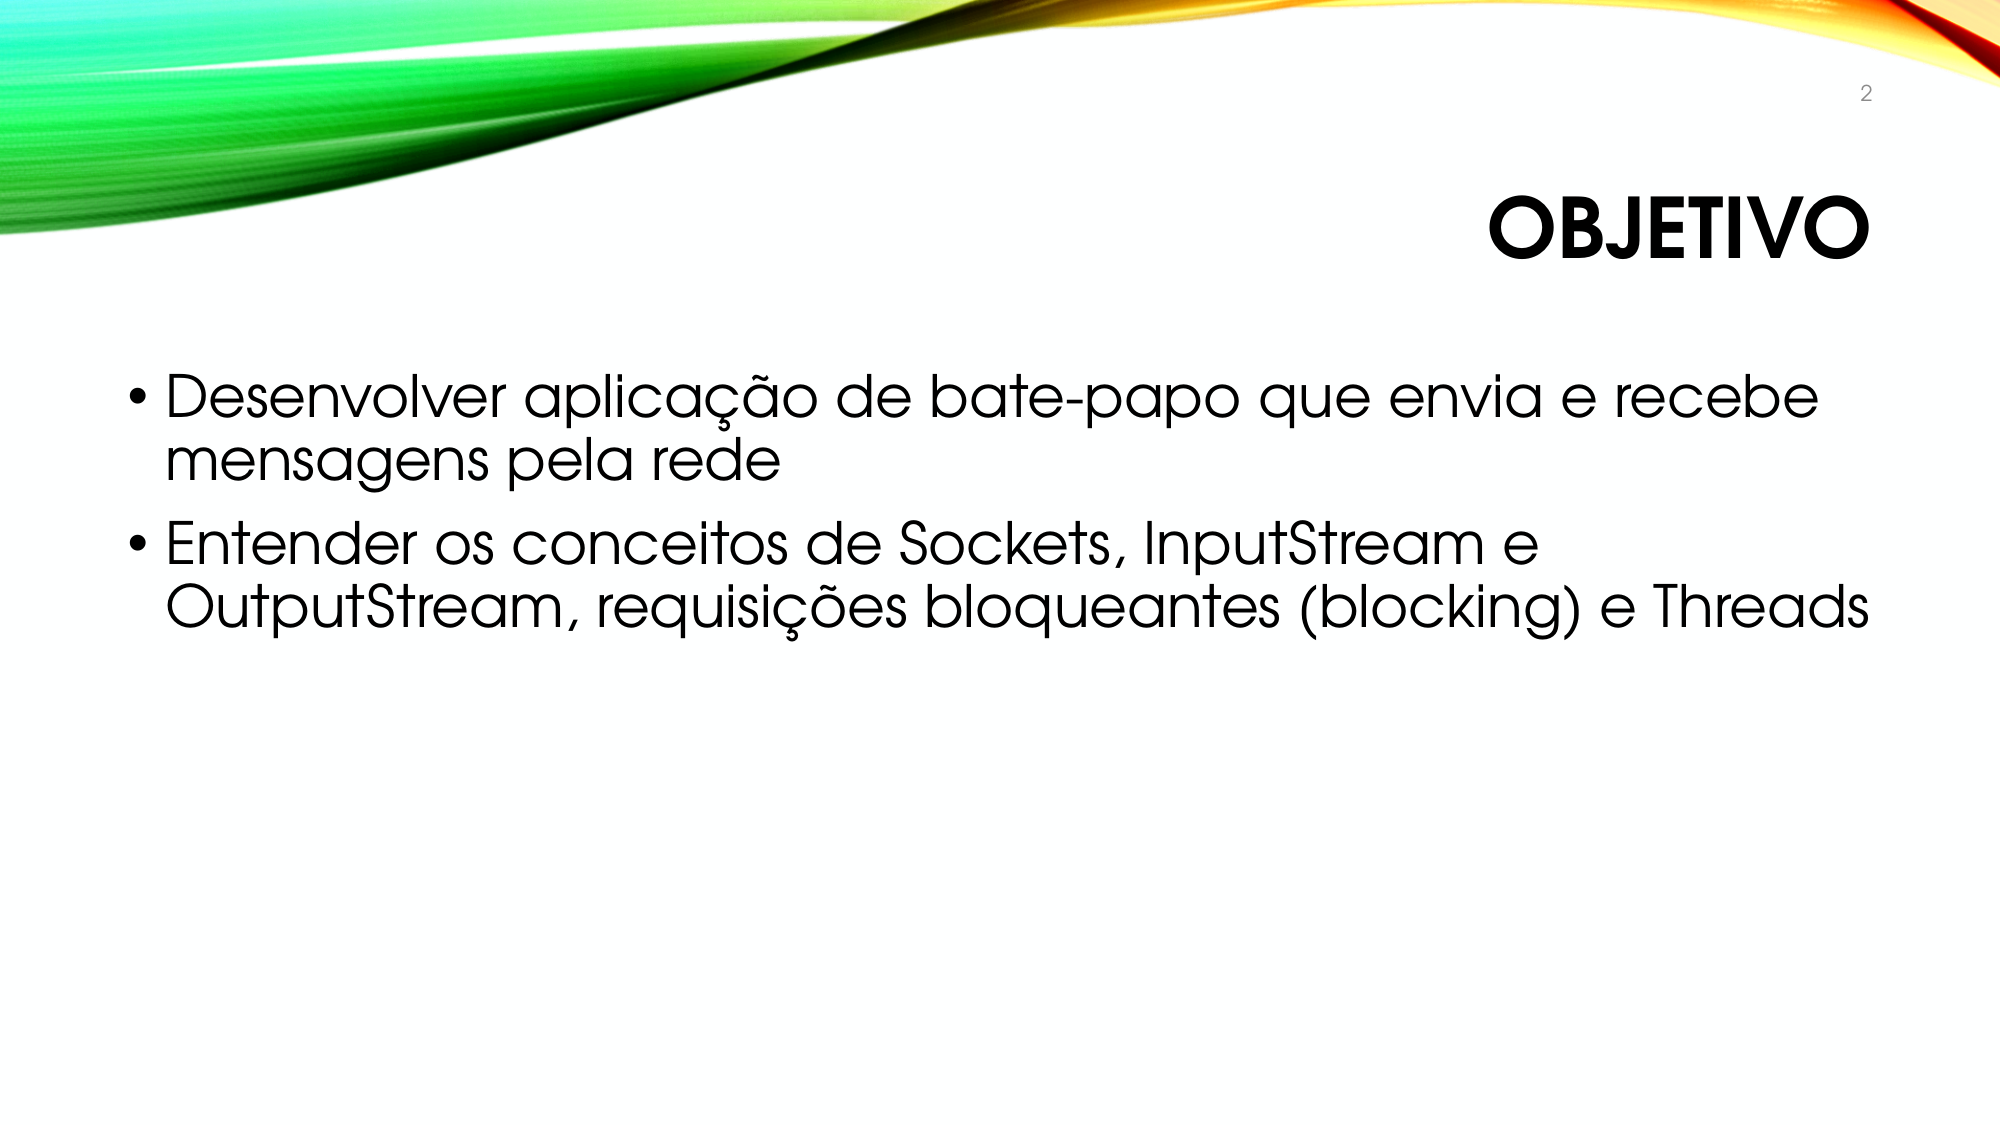

2
# Objetivo
Desenvolver aplicação de bate-papo que envia e recebe mensagens pela rede
Entender os conceitos de Sockets, InputStream e OutputStream, requisições bloqueantes (blocking) e Threads